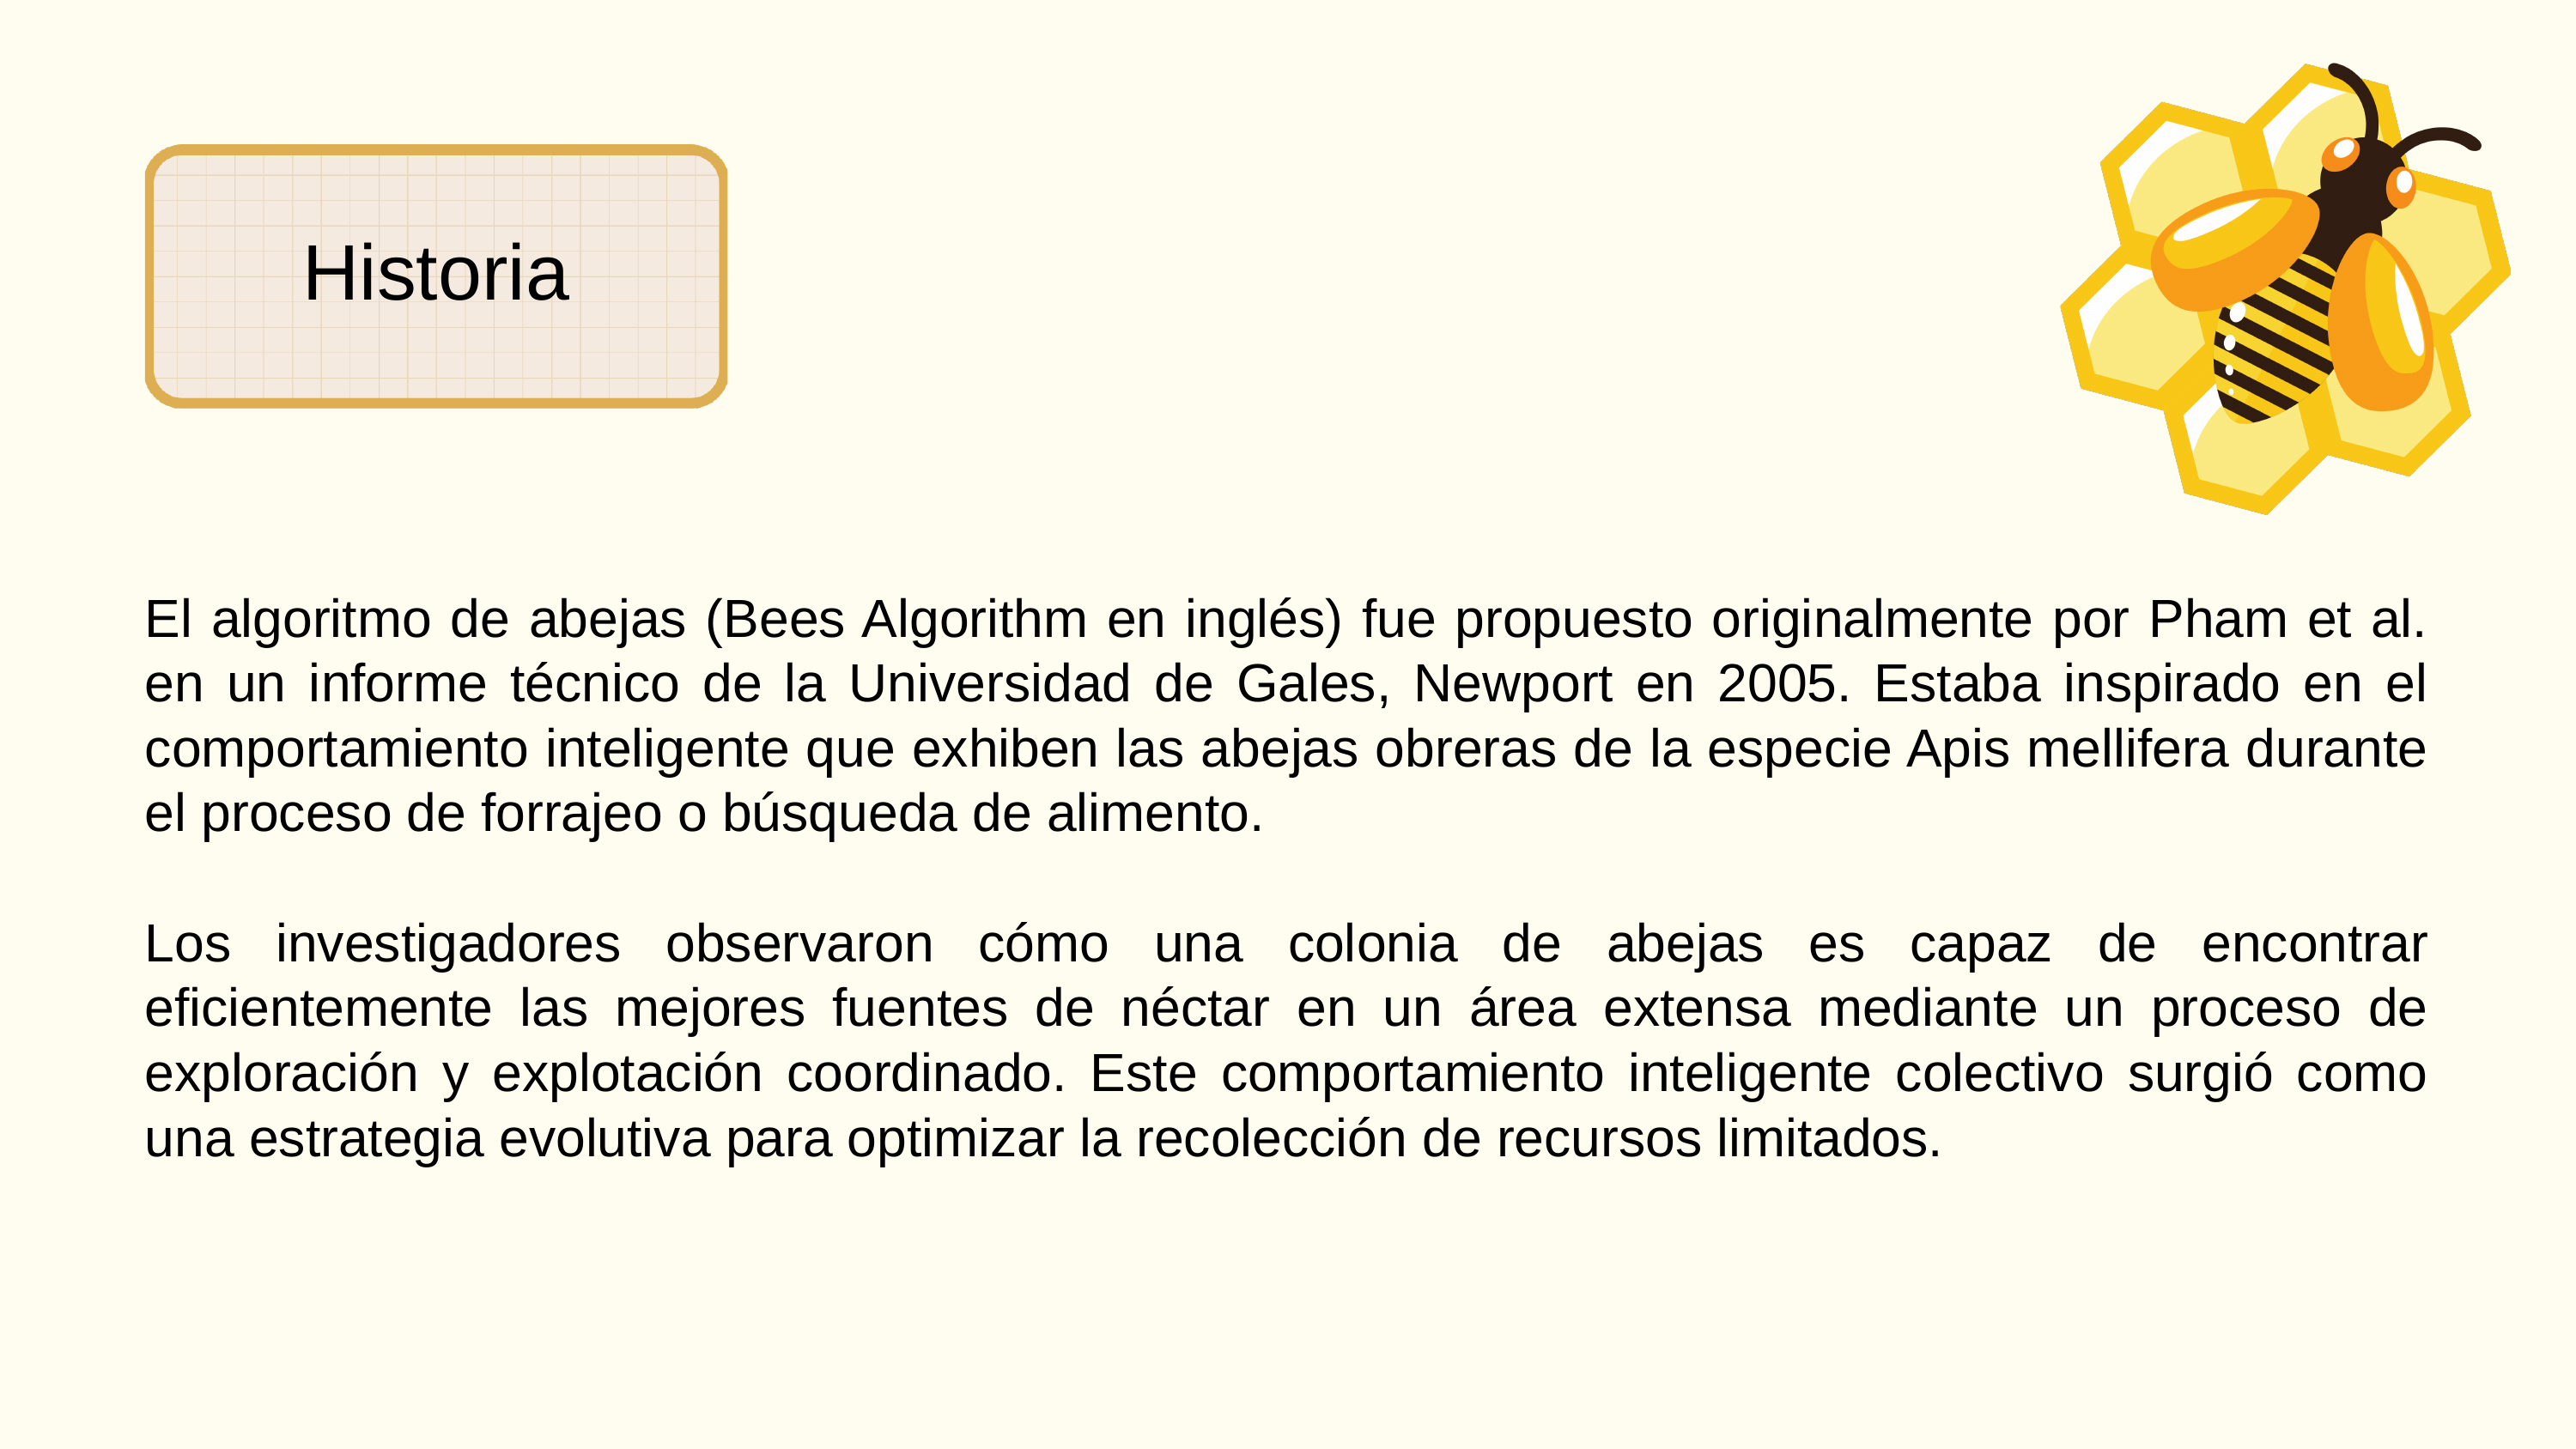

Historia
El algoritmo de abejas (Bees Algorithm en inglés) fue propuesto originalmente por Pham et al. en un informe técnico de la Universidad de Gales, Newport en 2005. Estaba inspirado en el comportamiento inteligente que exhiben las abejas obreras de la especie Apis mellifera durante el proceso de forrajeo o búsqueda de alimento.

Los investigadores observaron cómo una colonia de abejas es capaz de encontrar eficientemente las mejores fuentes de néctar en un área extensa mediante un proceso de exploración y explotación coordinado. Este comportamiento inteligente colectivo surgió como una estrategia evolutiva para optimizar la recolección de recursos limitados.